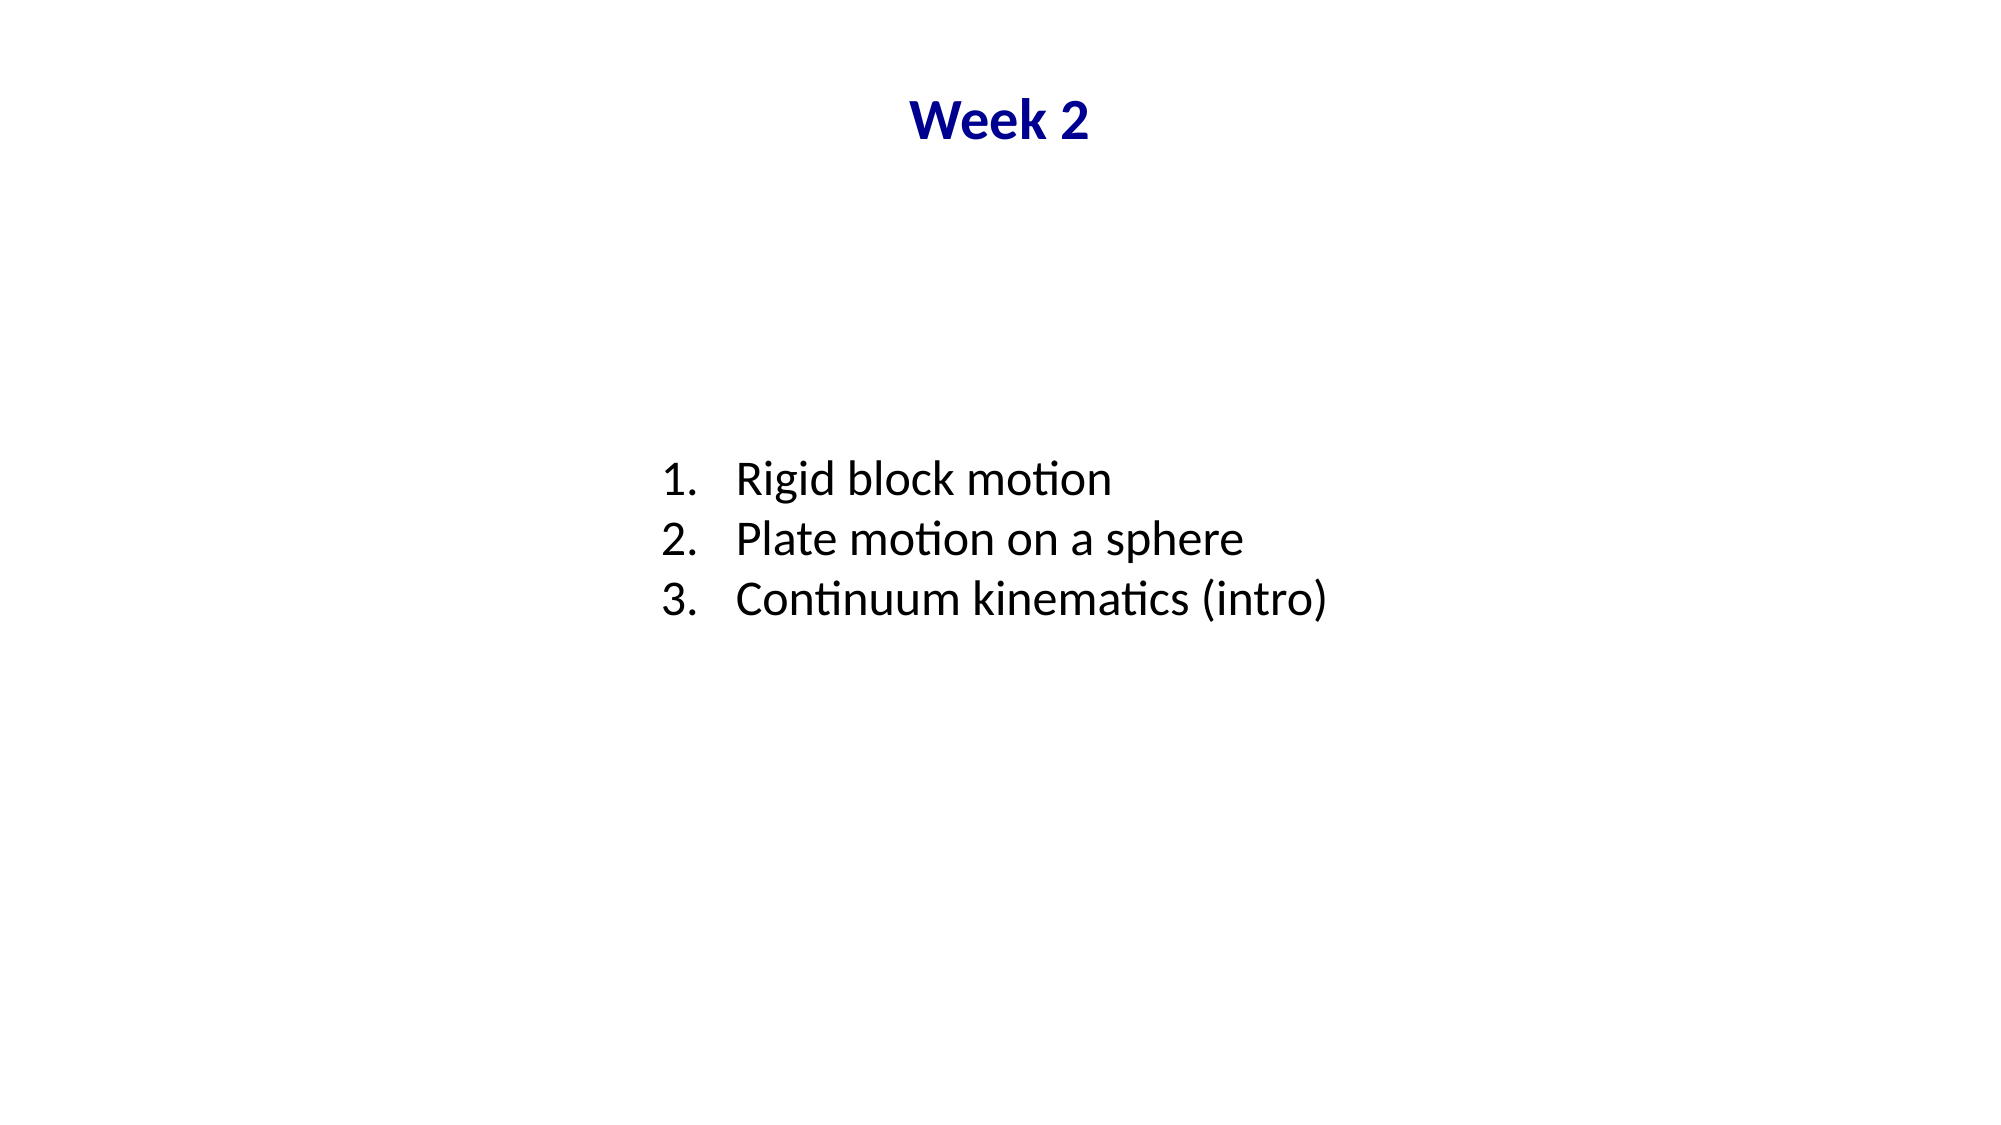

Week 2
Rigid block motion
Plate motion on a sphere
Continuum kinematics (intro)